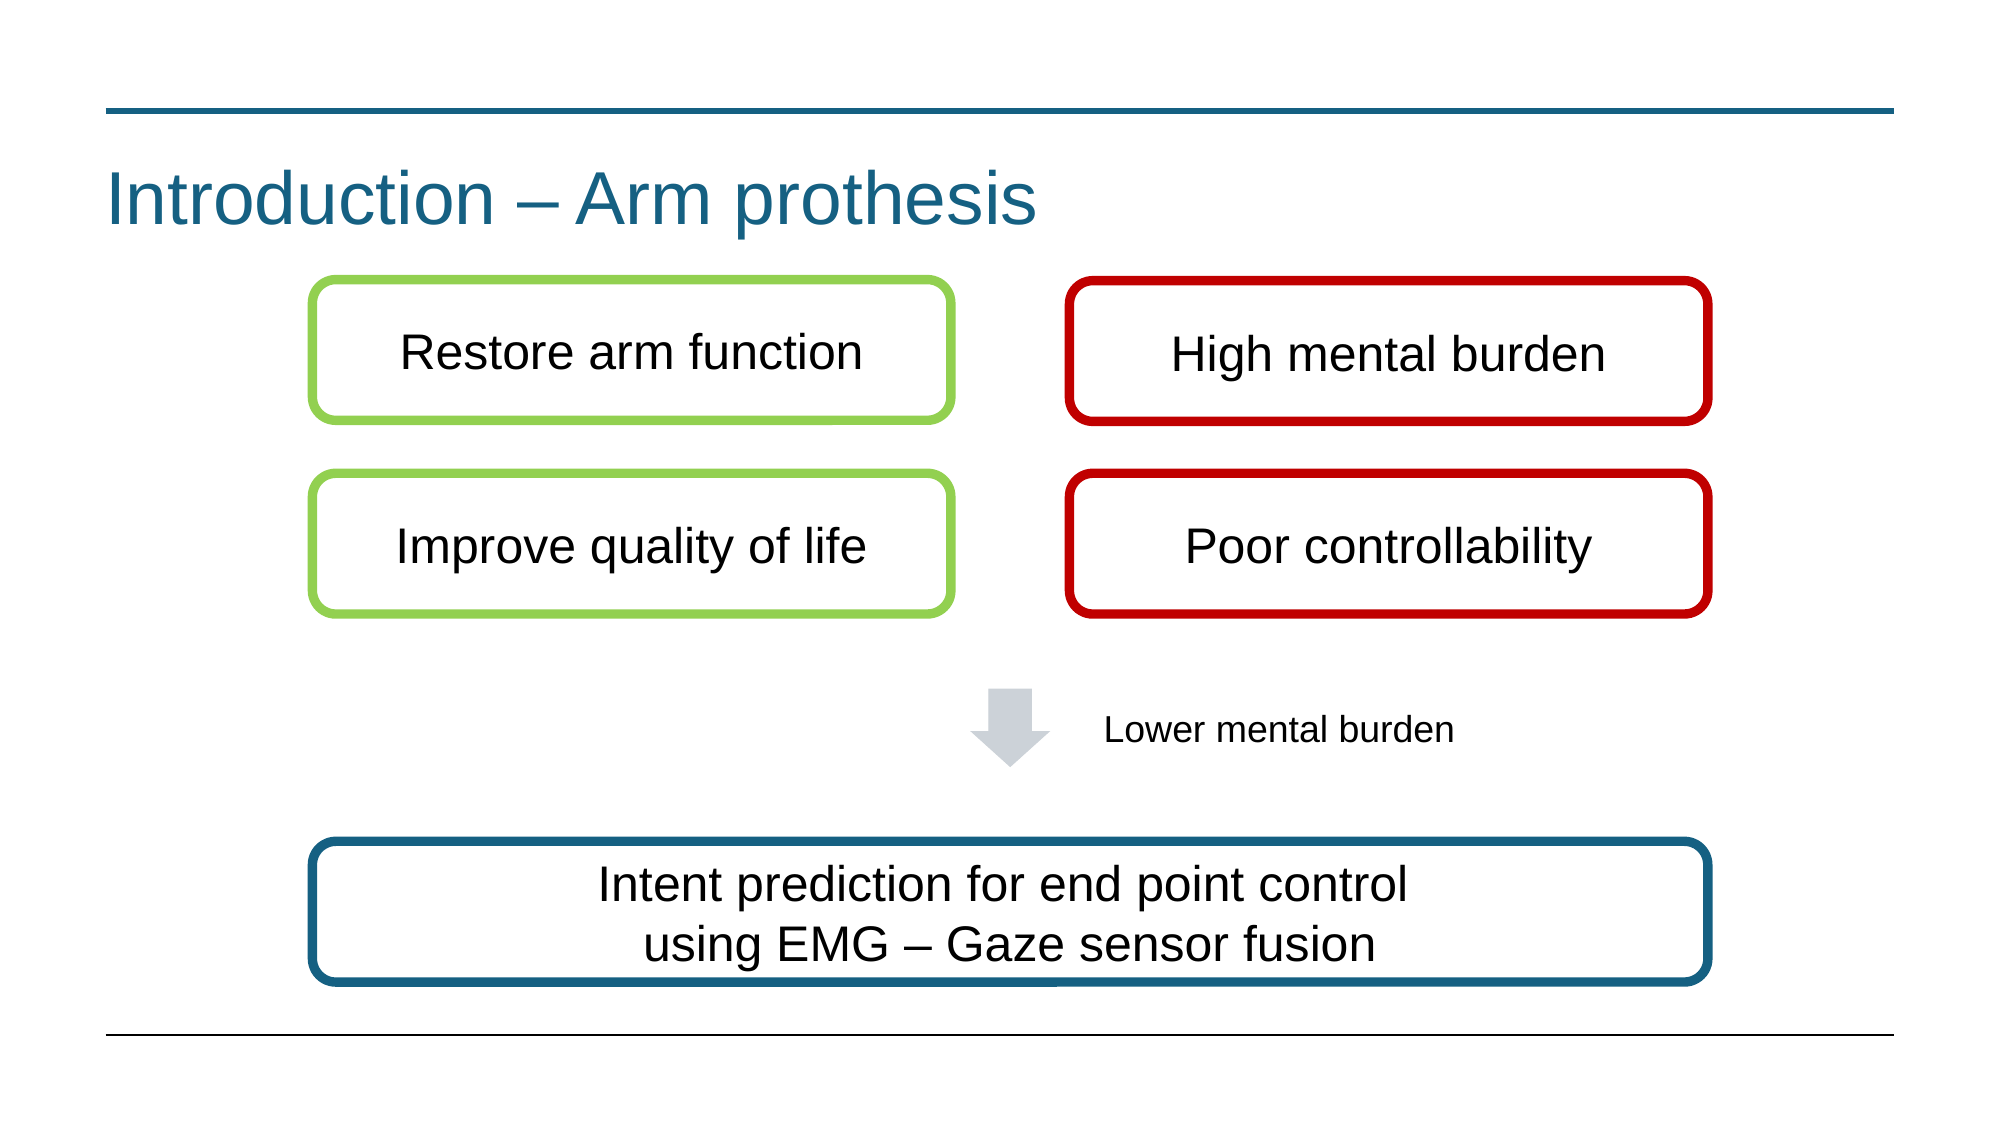

# Introduction – Arm prothesis
Restore arm function
High mental burden
Poor controllability
Improve quality of life

Lower mental burden
Intent prediction for end point control
using EMG – Gaze sensor fusion